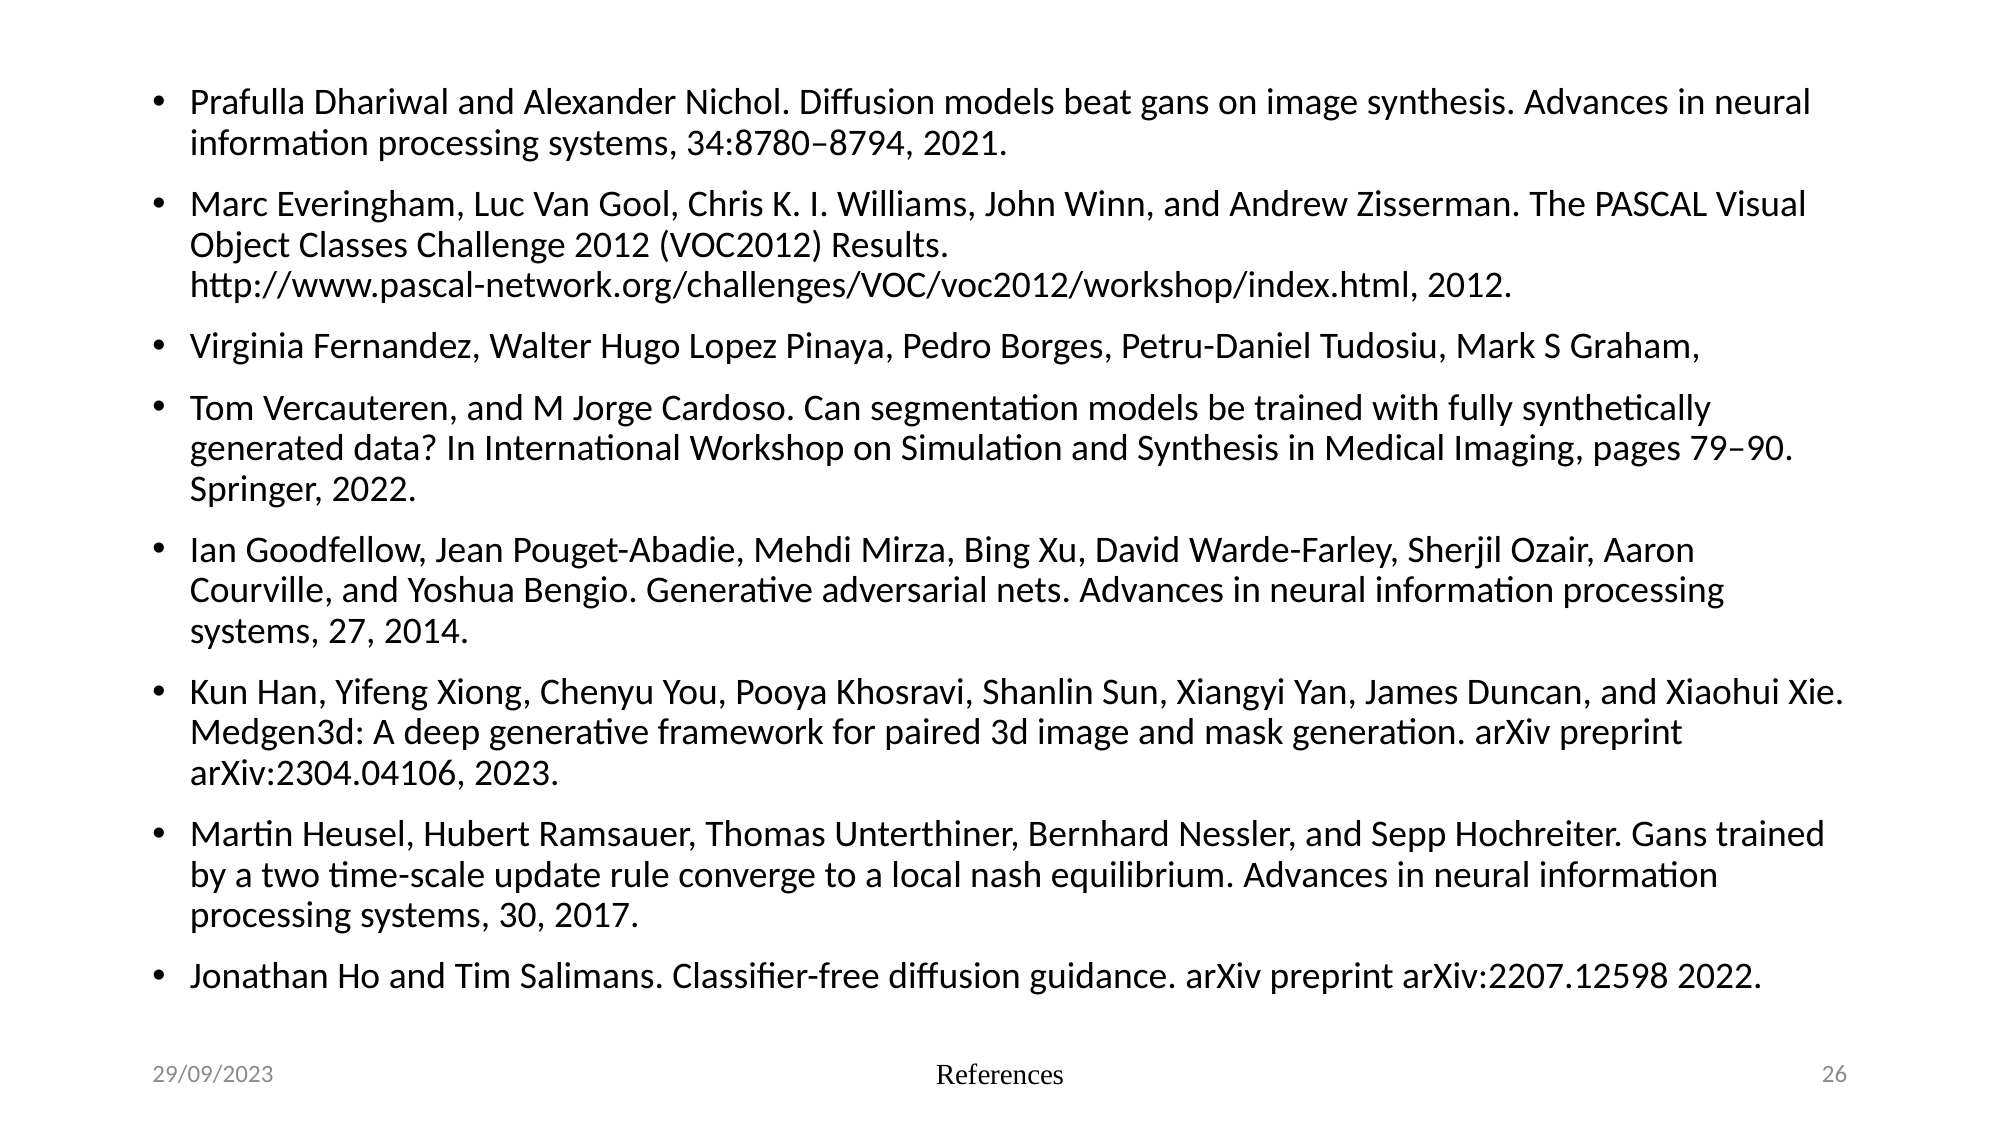

Prafulla Dhariwal and Alexander Nichol. Diffusion models beat gans on image synthesis. Advances in neural information processing systems, 34:8780–8794, 2021.
Marc Everingham, Luc Van Gool, Chris K. I. Williams, John Winn, and Andrew Zisserman. The PASCAL Visual Object Classes Challenge 2012 (VOC2012) Results. http://www.pascal-network.org/challenges/VOC/voc2012/workshop/index.html, 2012.
Virginia Fernandez, Walter Hugo Lopez Pinaya, Pedro Borges, Petru-Daniel Tudosiu, Mark S Graham,
Tom Vercauteren, and M Jorge Cardoso. Can segmentation models be trained with fully synthetically generated data? In International Workshop on Simulation and Synthesis in Medical Imaging, pages 79–90. Springer, 2022.
Ian Goodfellow, Jean Pouget-Abadie, Mehdi Mirza, Bing Xu, David Warde-Farley, Sherjil Ozair, Aaron Courville, and Yoshua Bengio. Generative adversarial nets. Advances in neural information processing systems, 27, 2014.
Kun Han, Yifeng Xiong, Chenyu You, Pooya Khosravi, Shanlin Sun, Xiangyi Yan, James Duncan, and Xiaohui Xie. Medgen3d: A deep generative framework for paired 3d image and mask generation. arXiv preprint arXiv:2304.04106, 2023.
Martin Heusel, Hubert Ramsauer, Thomas Unterthiner, Bernhard Nessler, and Sepp Hochreiter. Gans trained by a two time-scale update rule converge to a local nash equilibrium. Advances in neural information processing systems, 30, 2017.
Jonathan Ho and Tim Salimans. Classifier-free diffusion guidance. arXiv preprint arXiv:2207.12598 2022.

29/09/2023
References
26